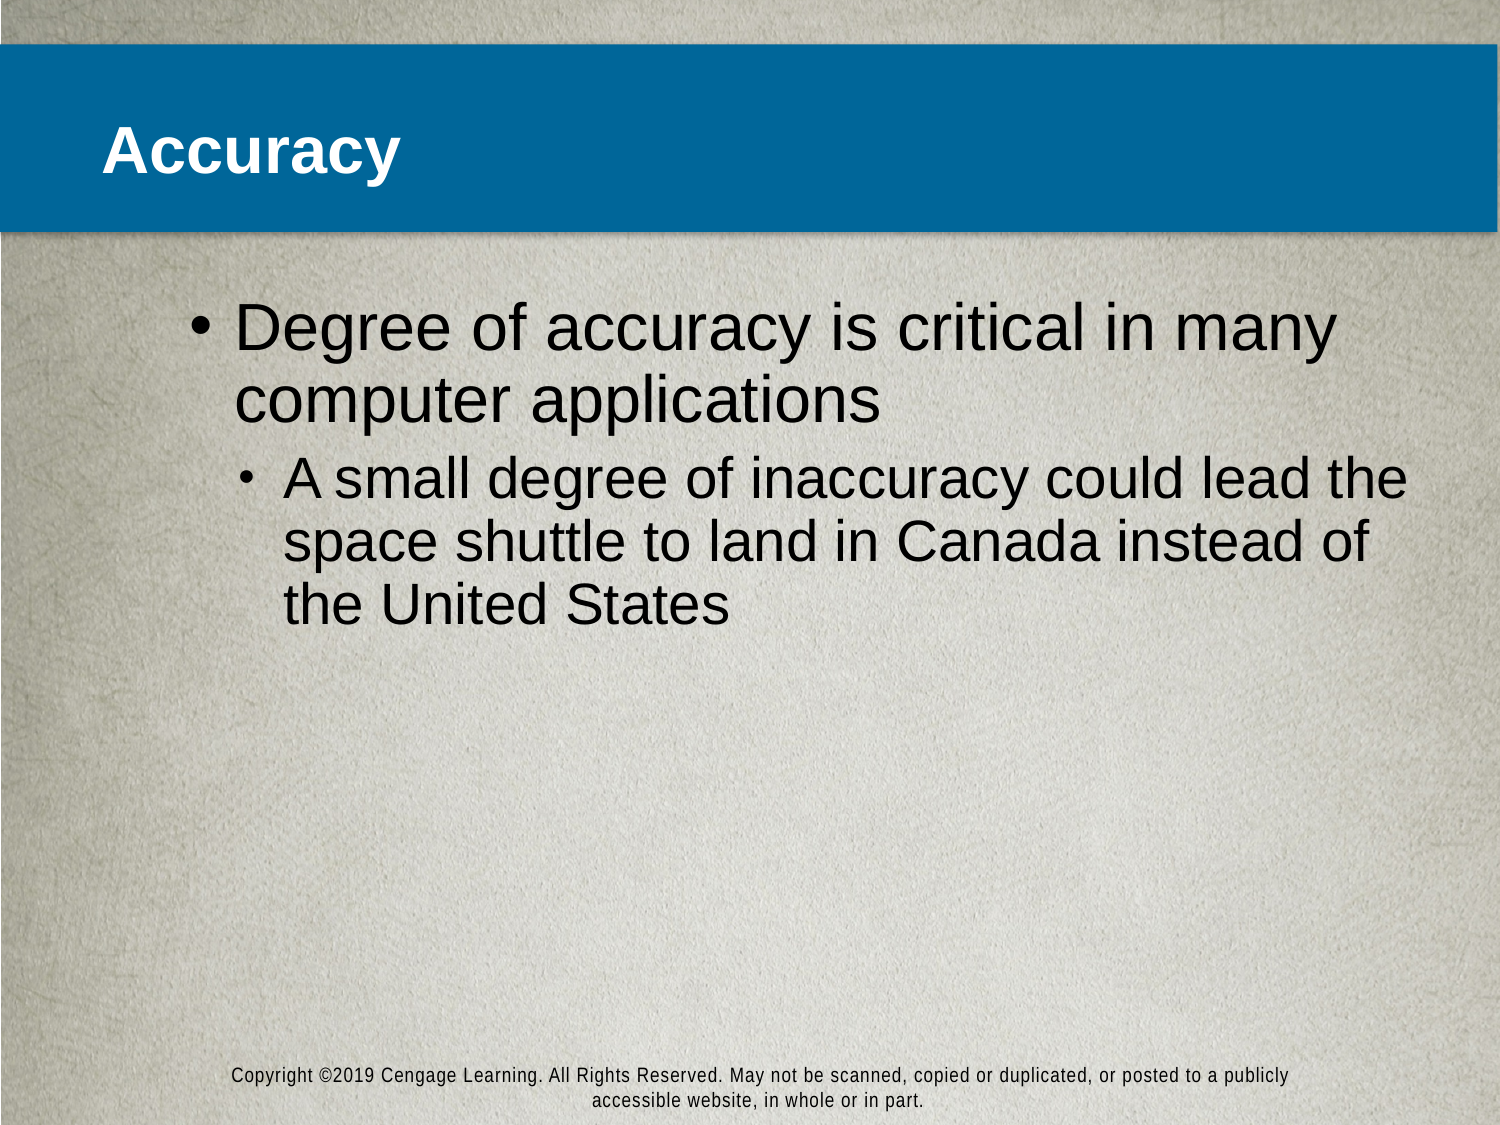

# Accuracy
Degree of accuracy is critical in many computer applications
A small degree of inaccuracy could lead the space shuttle to land in Canada instead of the United States